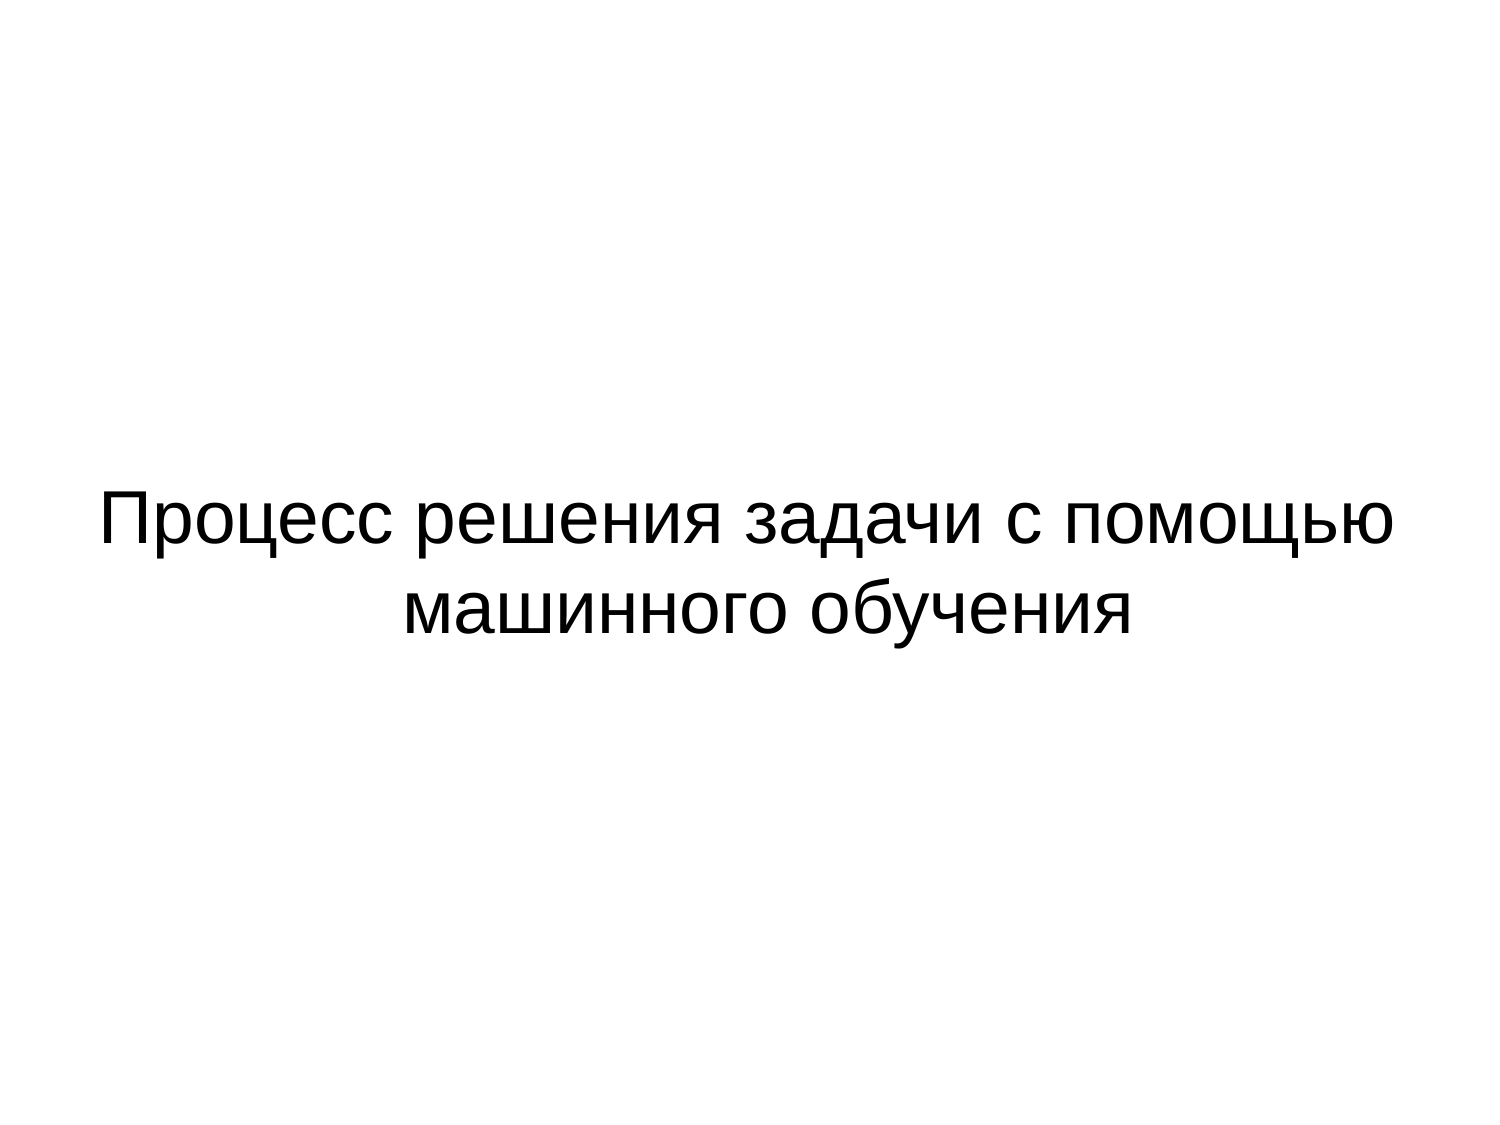

# Процесс решения задачи с помощью  машинного обучения